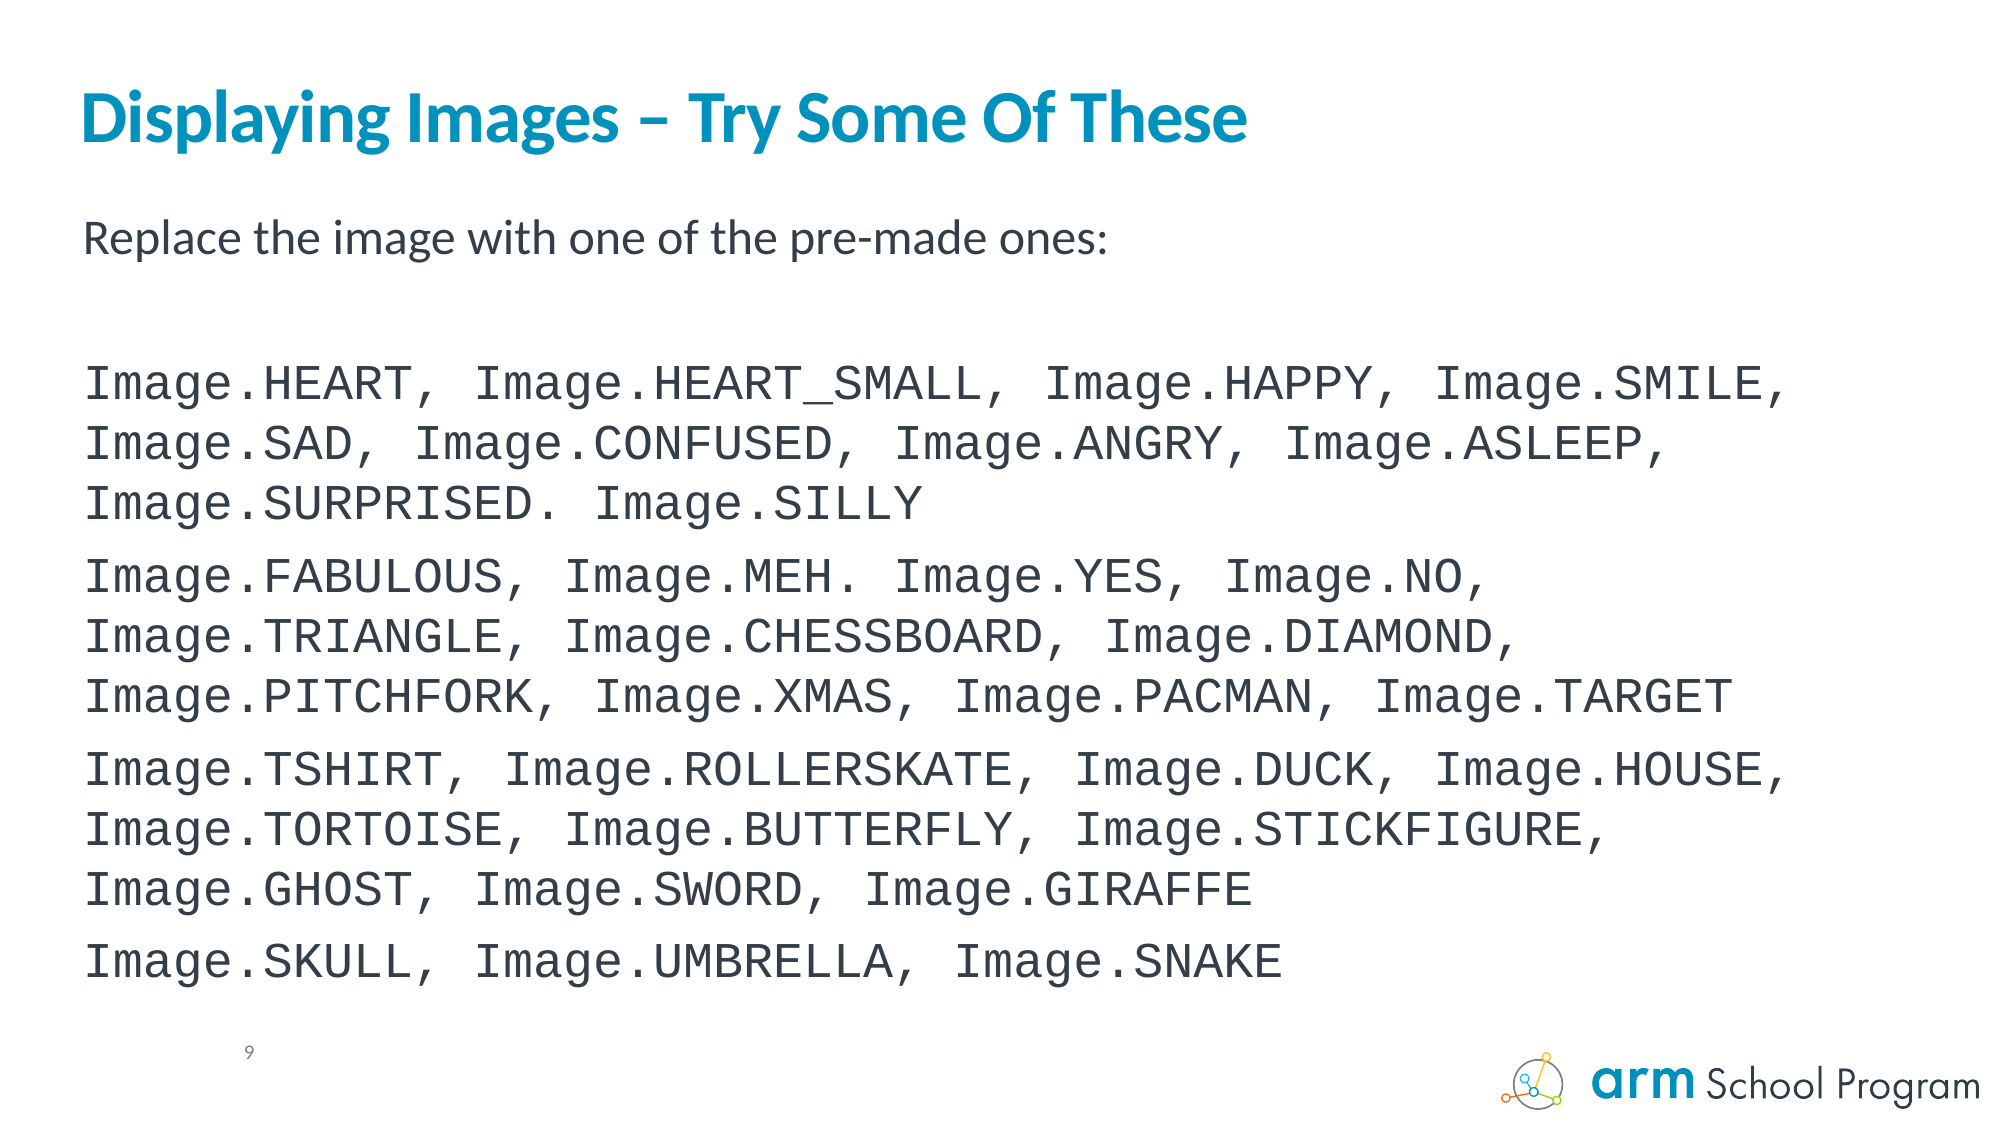

# Displaying Images – Try Some Of These
Replace the image with one of the pre-made ones:

Image.HEART, Image.HEART_SMALL, Image.HAPPY, Image.SMILE, Image.SAD, Image.CONFUSED, Image.ANGRY, Image.ASLEEP, Image.SURPRISED. Image.SILLY
Image.FABULOUS, Image.MEH. Image.YES, Image.NO, Image.TRIANGLE, Image.CHESSBOARD, Image.DIAMOND, Image.PITCHFORK, Image.XMAS, Image.PACMAN, Image.TARGET
Image.TSHIRT, Image.ROLLERSKATE, Image.DUCK, Image.HOUSE, Image.TORTOISE, Image.BUTTERFLY, Image.STICKFIGURE, Image.GHOST, Image.SWORD, Image.GIRAFFE
Image.SKULL, Image.UMBRELLA, Image.SNAKE